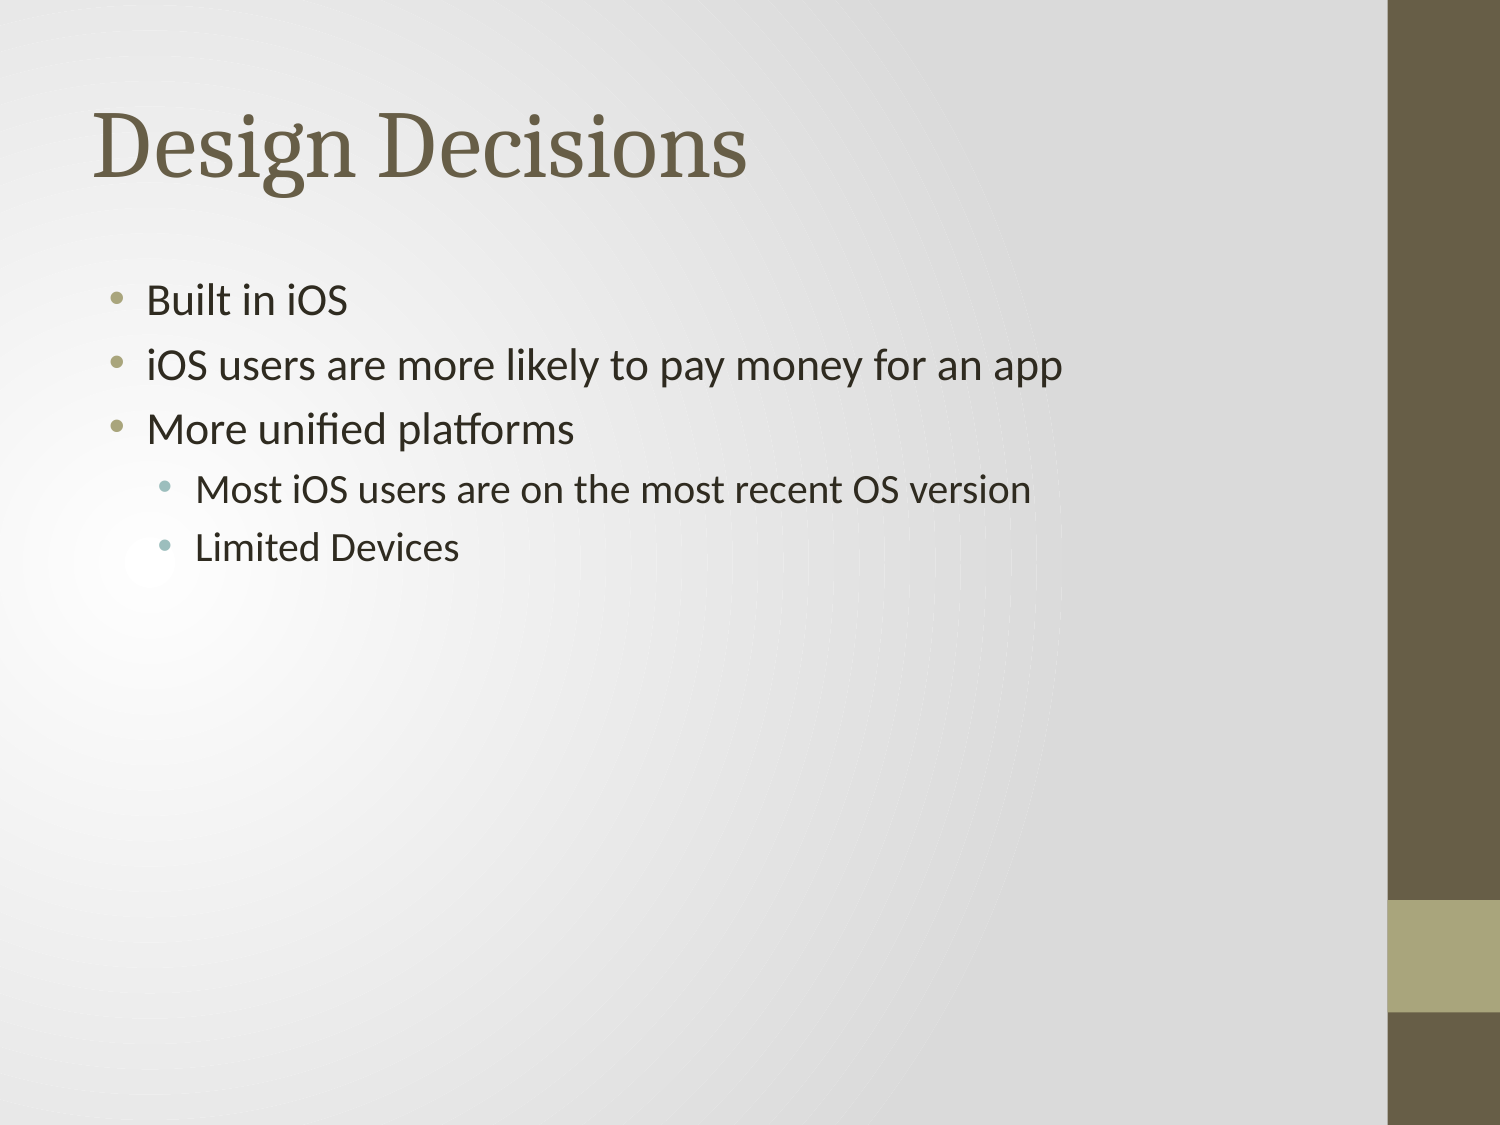

# Design Decisions
Built in iOS
iOS users are more likely to pay money for an app
More unified platforms
Most iOS users are on the most recent OS version
Limited Devices